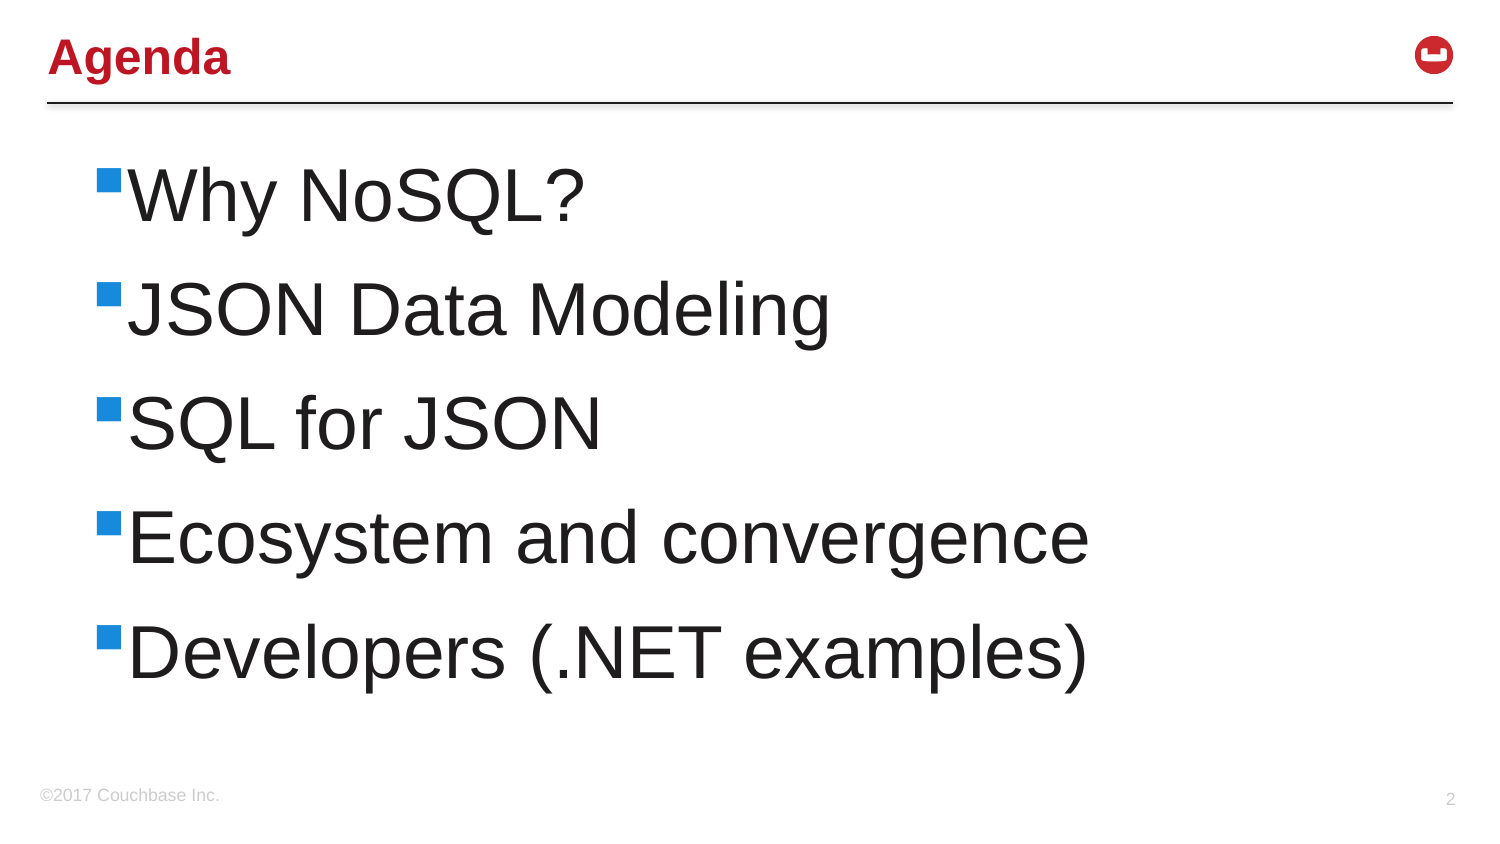

# Agenda
Why NoSQL?
JSON Data Modeling
SQL for JSON
Ecosystem and convergence
Developers (.NET examples)